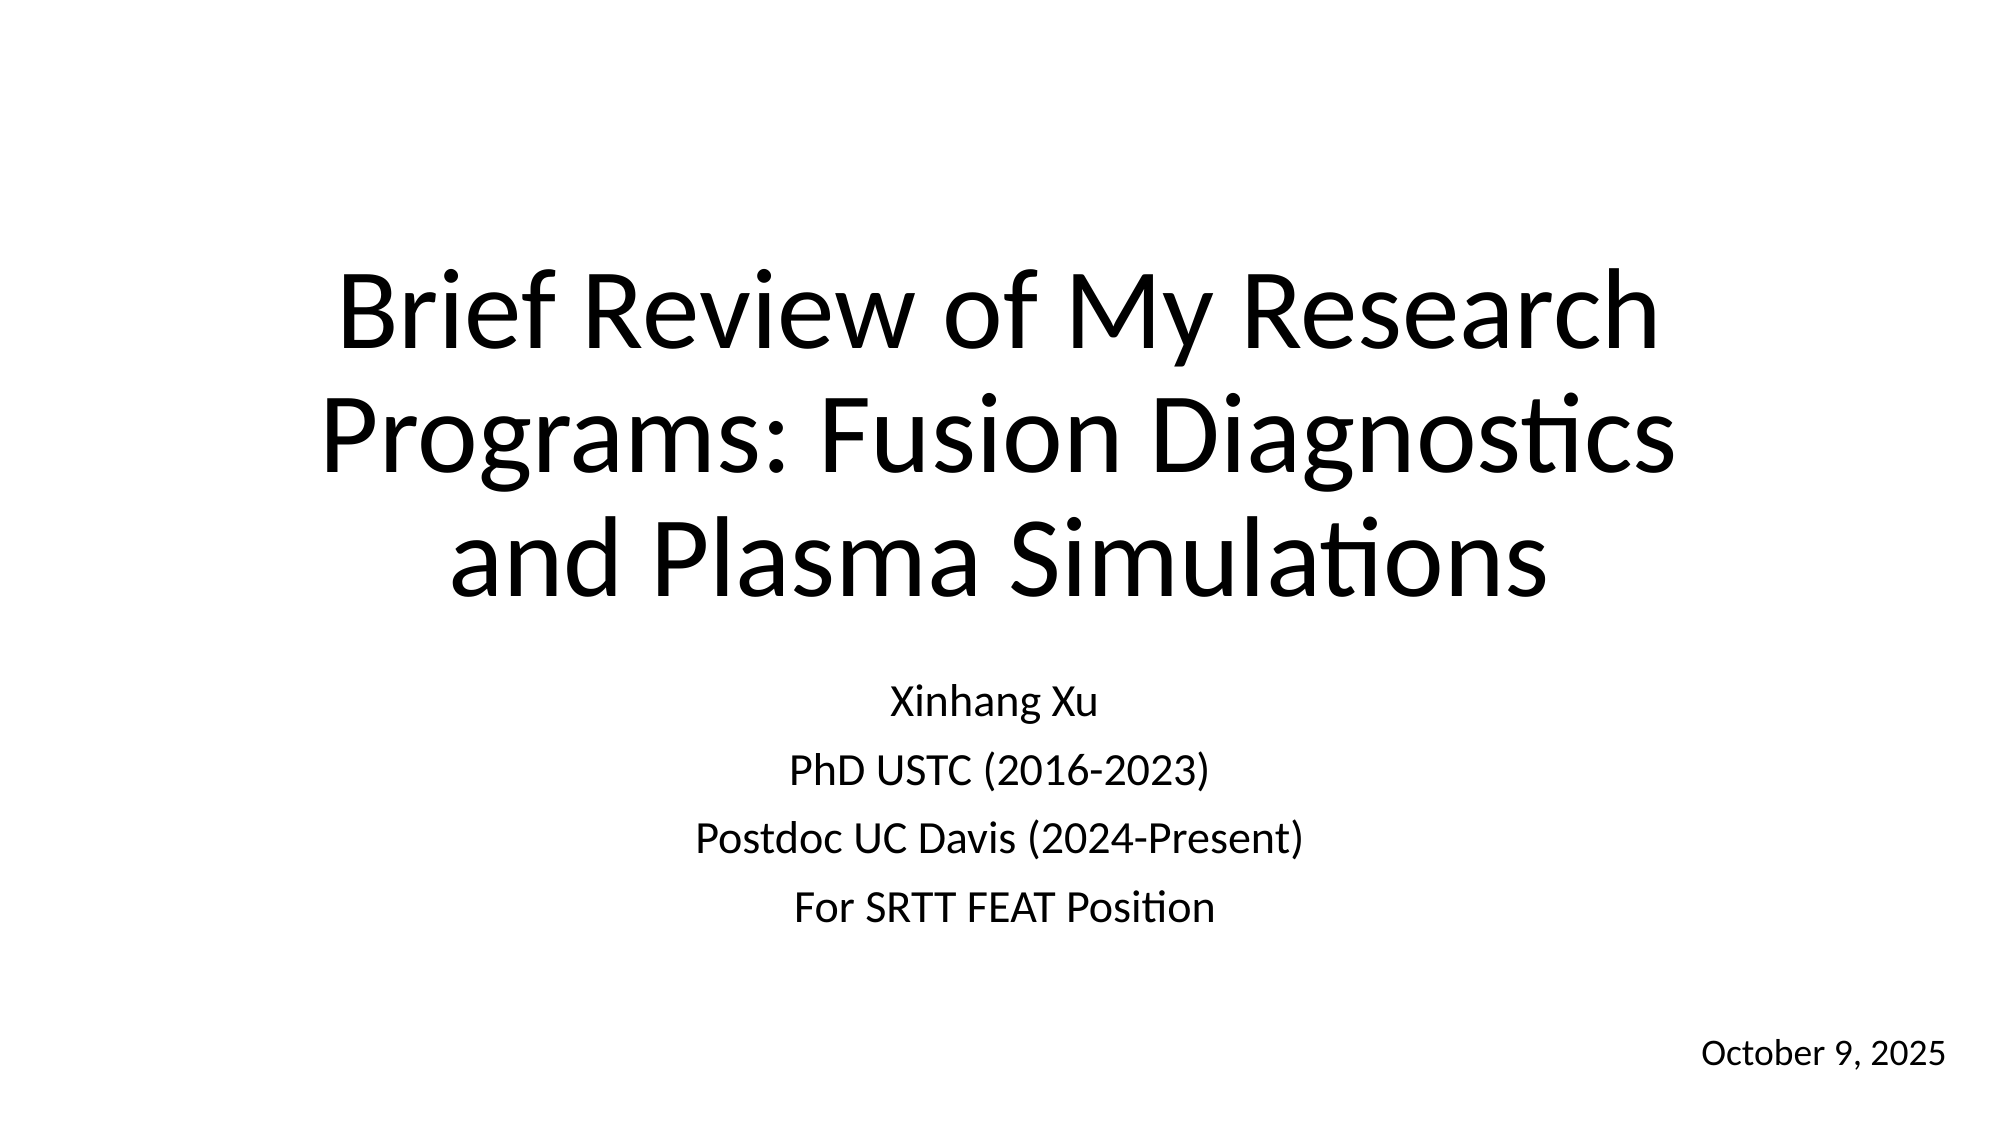

# Brief Review of My Research Programs: Fusion Diagnostics and Plasma Simulations
Xinhang Xu
 PhD USTC (2016-2023)
 Postdoc UC Davis (2024-Present)
 For SRTT FEAT Position
October 9, 2025